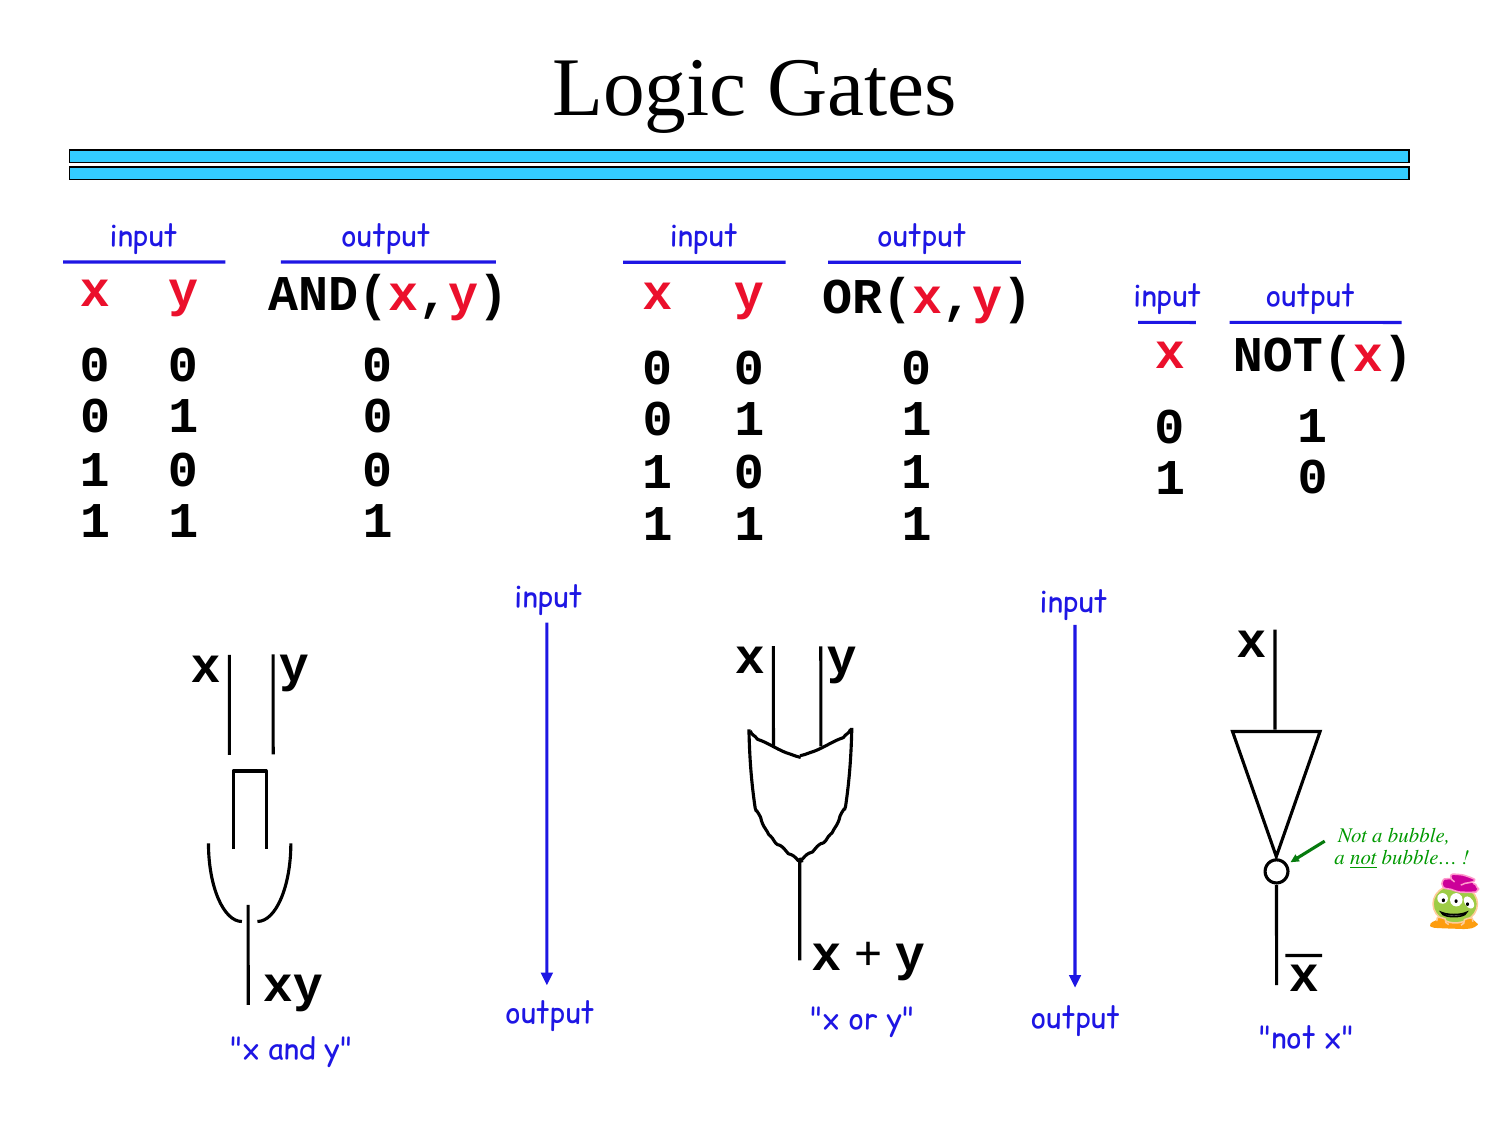

Logic Gates

input
output
input
output
x
y
x
y
AND(x,y)
OR(x,y)

input
output
x
NOT(x)

0
0
0
0
0
0
0
1
0
0
1
1
1
0
1
0
0
1
0
1
0
1
1
1
1
1
1
1
input
input
x
x
y

y
x

Not a bubble,    a not bubble… !

x + y
x
xy

output
output
"x or y"
"not x"
"x and y"